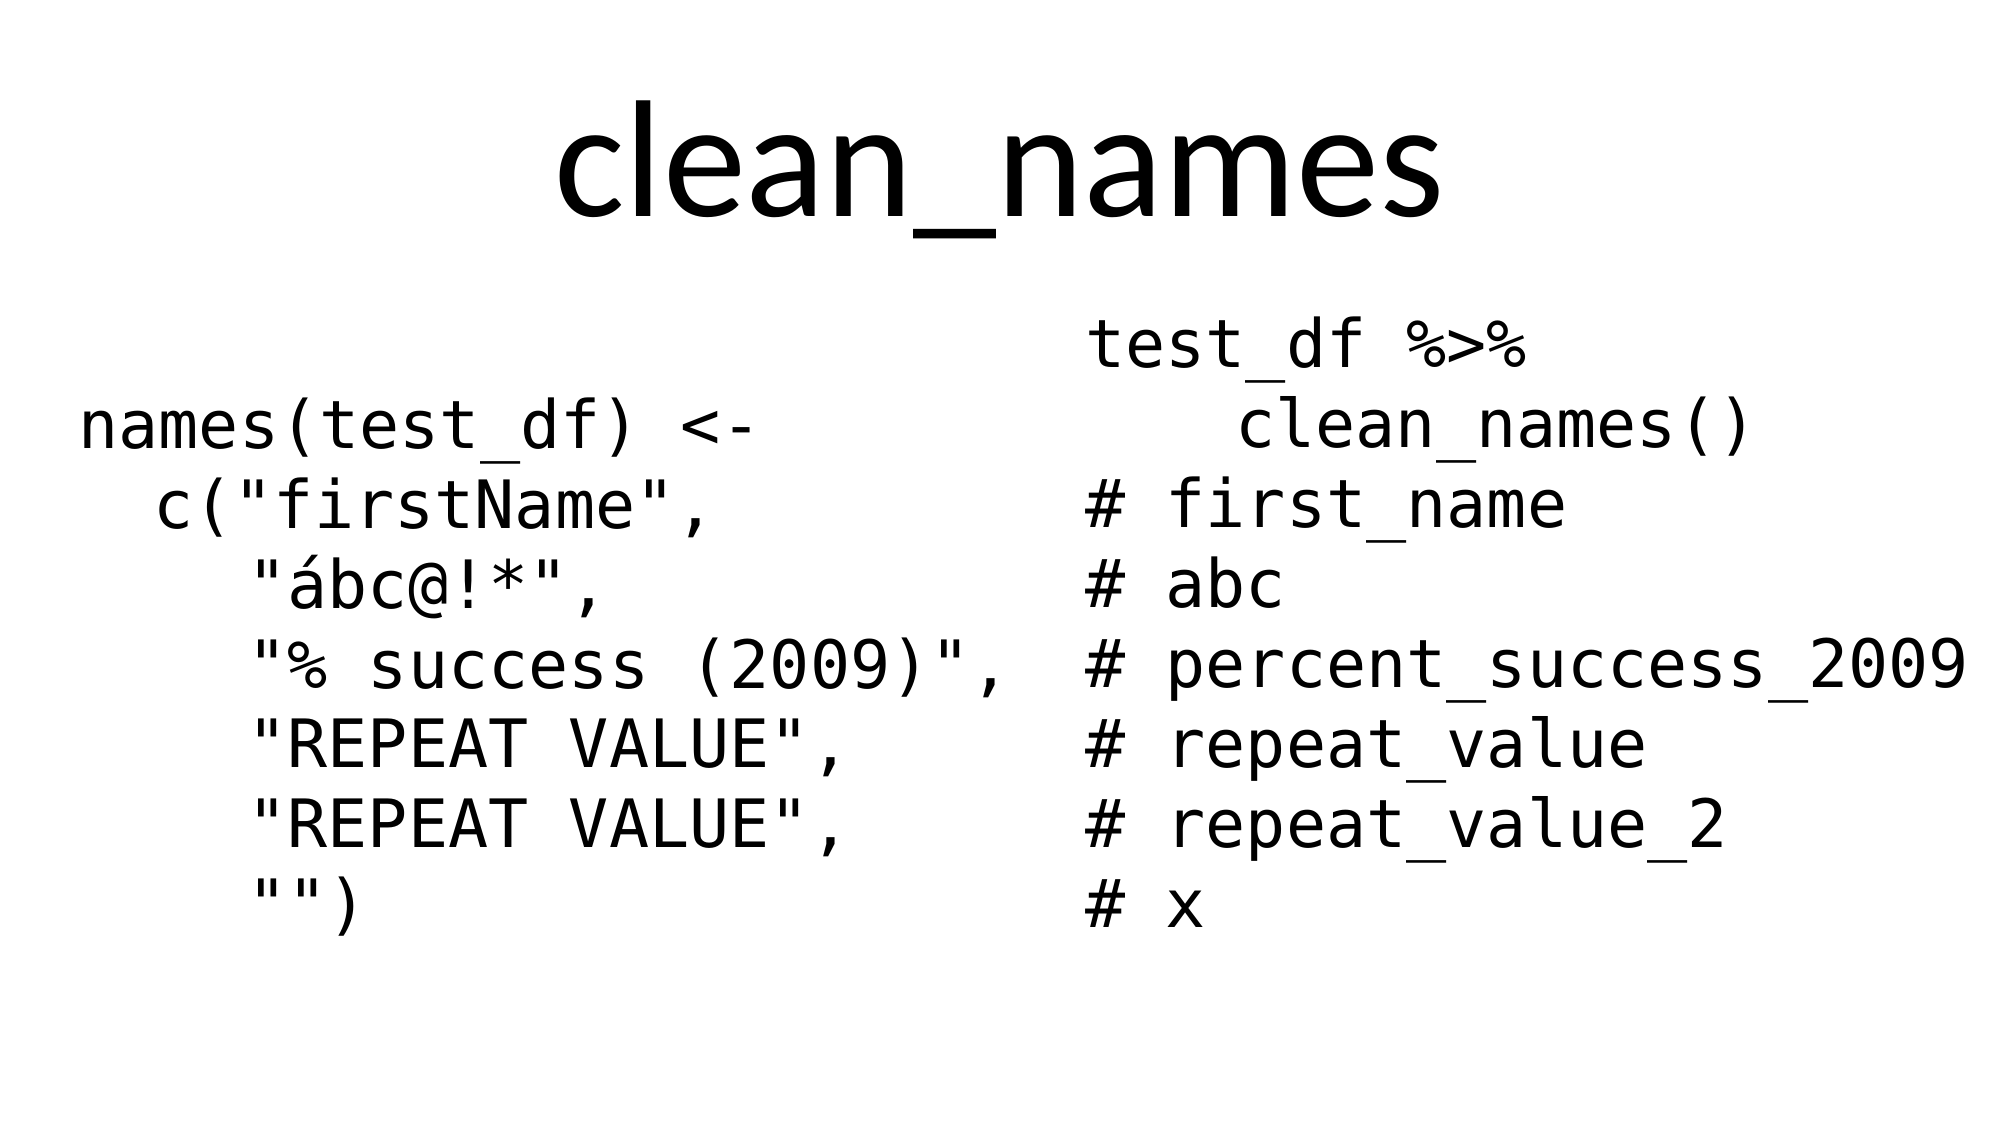

clean_names
test_df %>%
	clean_names()
# first_name
# abc
# percent_success_2009
# repeat_value
# repeat_value_2
# x
names(test_df) <-
	c("firstName",
	"ábc@!*",
	"% success (2009)",
	"REPEAT VALUE",
	"REPEAT VALUE",
	"")